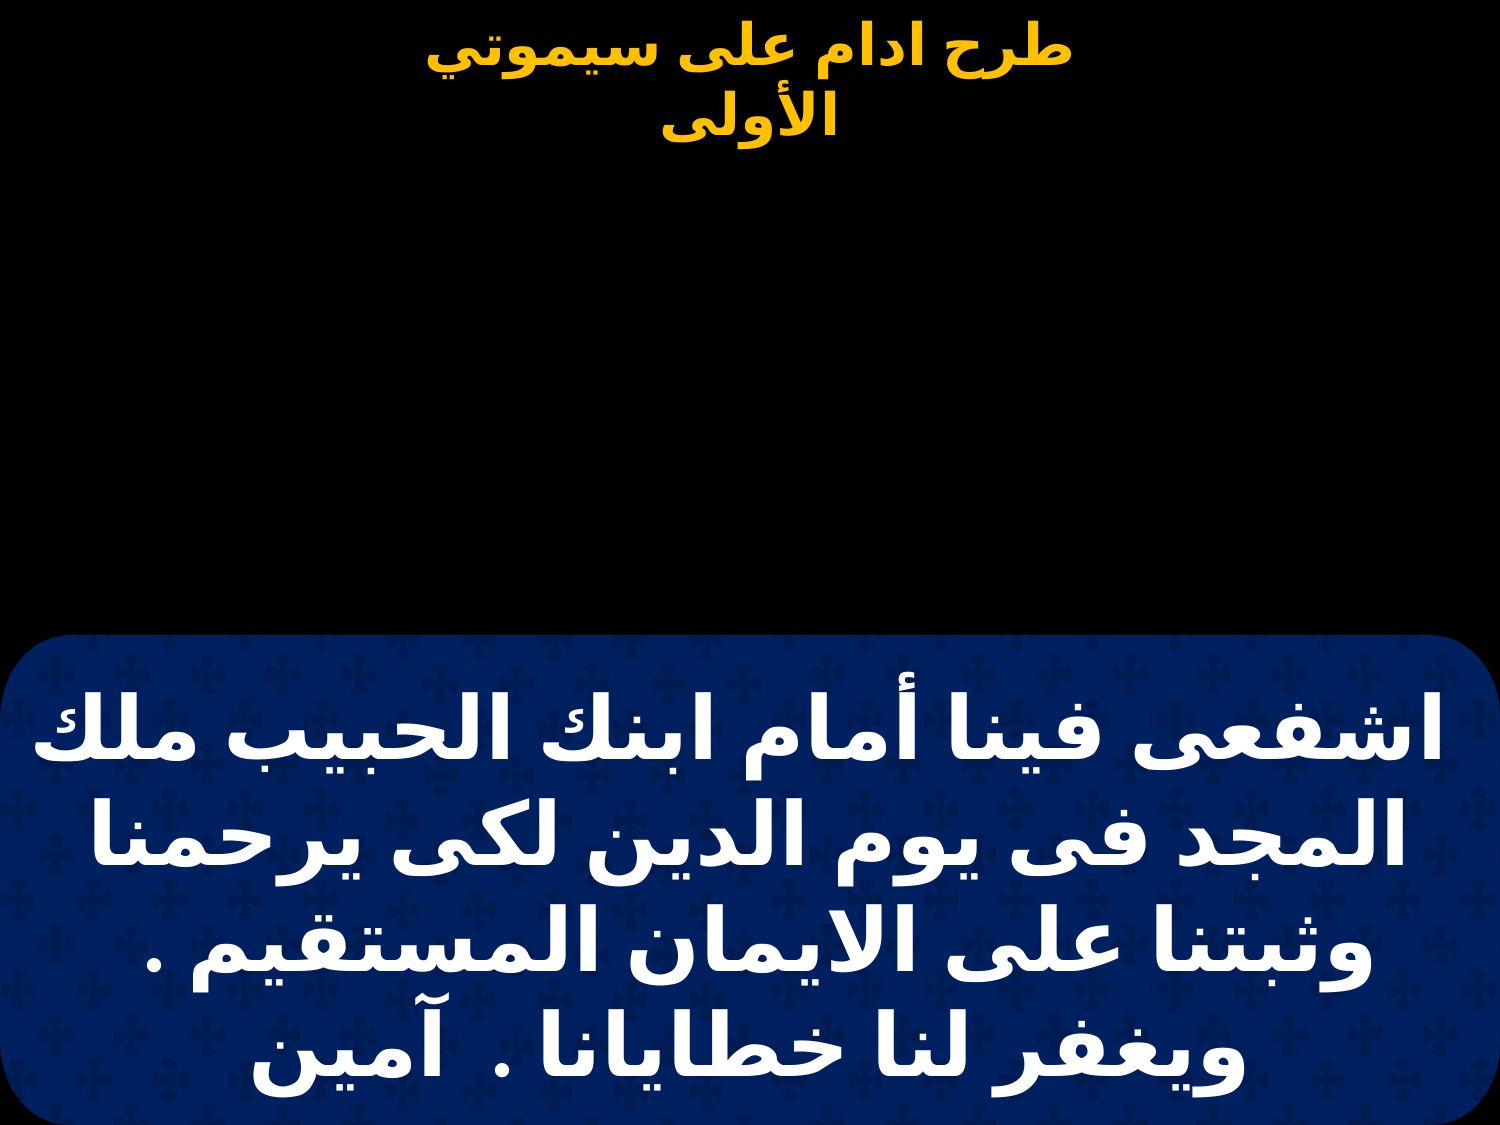

#

 اشفعى فينا أمام ابنك الحبيب ملك المجد فى يوم الدين لكى يرحمنا وثبتنا على الايمان المستقيم .  ويغفر لنا خطايانا .  آمين